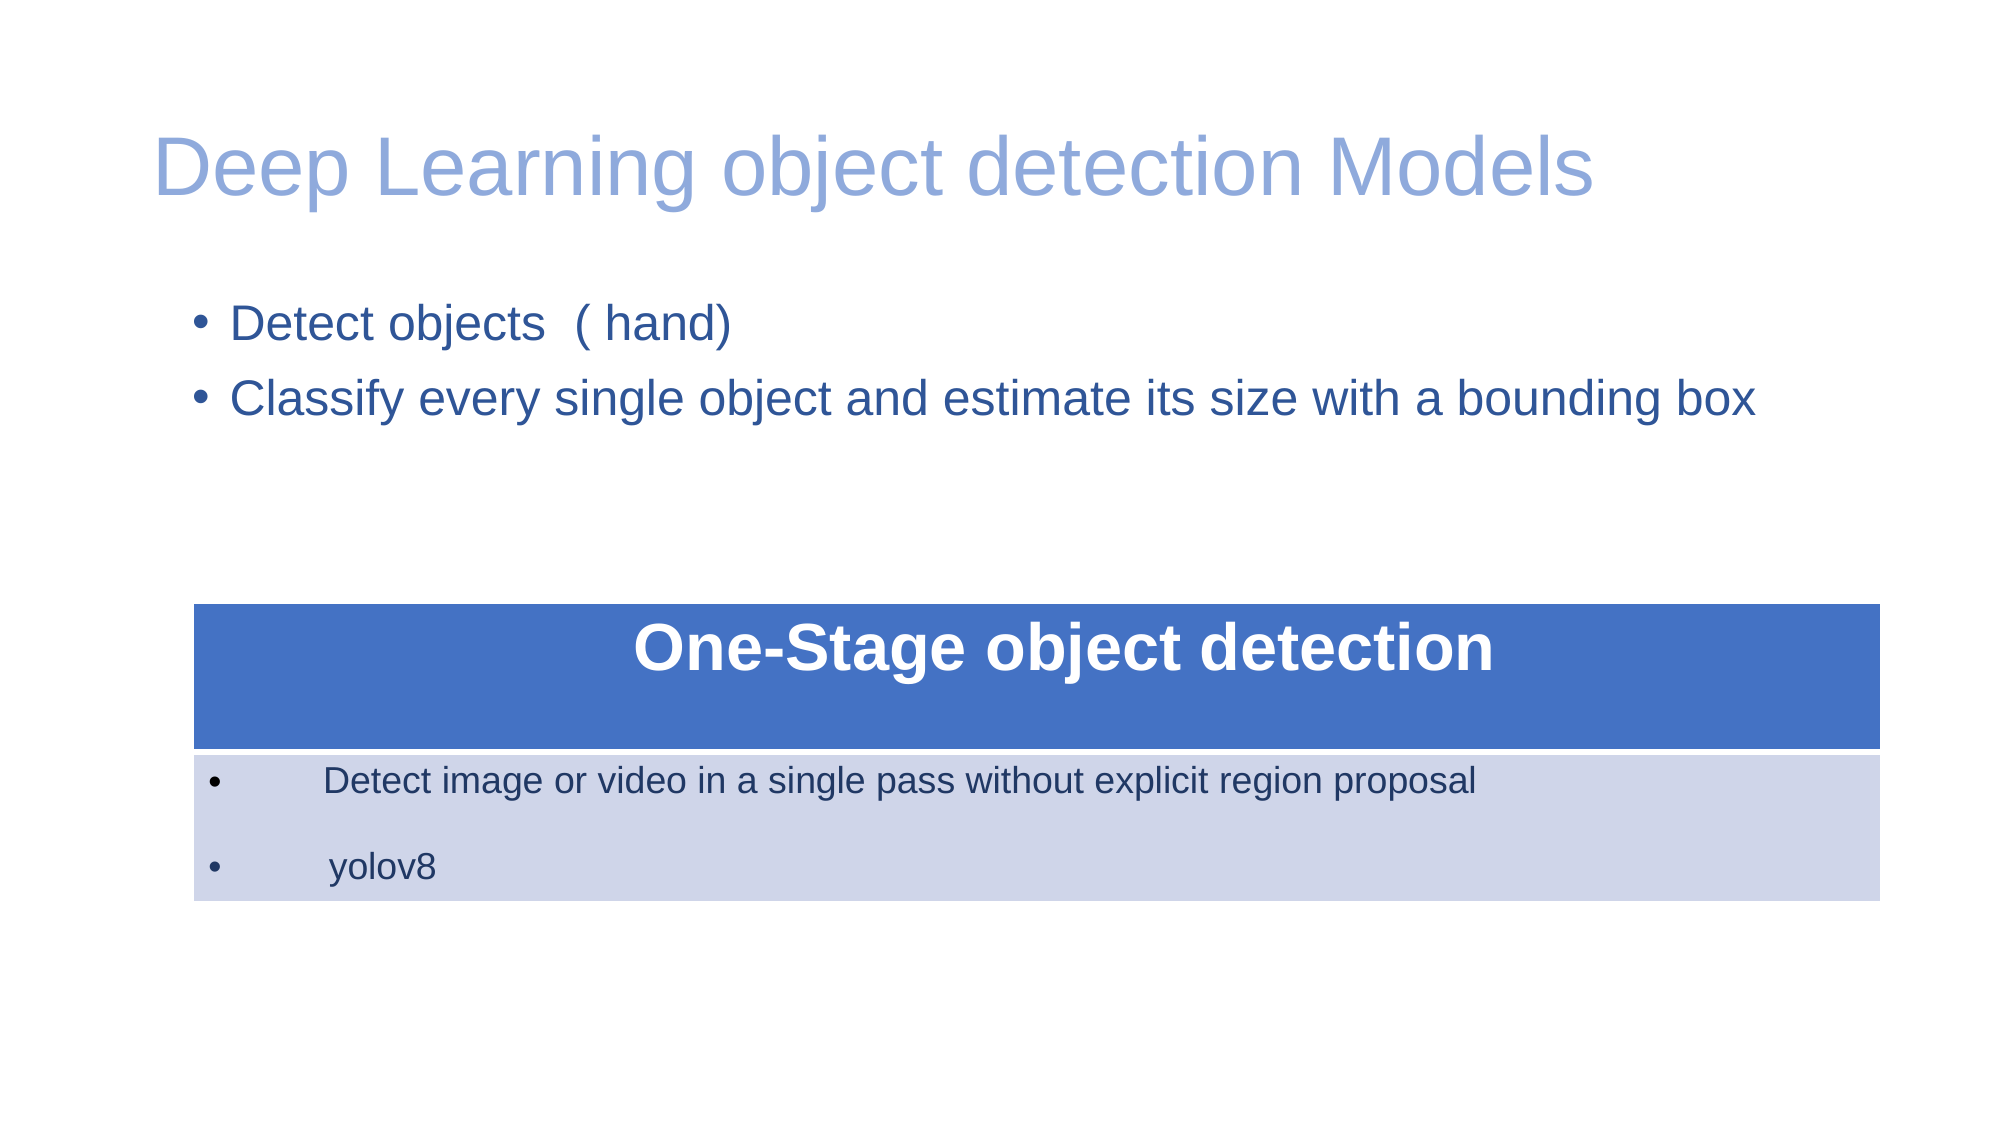

# Deep Learning object detection Models
Detect objects  ( hand)
Classify every single object and estimate its size with a bounding box
| One-Stage object detection |
| --- |
| Detect image or video in a single pass without explicit region proposal yolov8 |